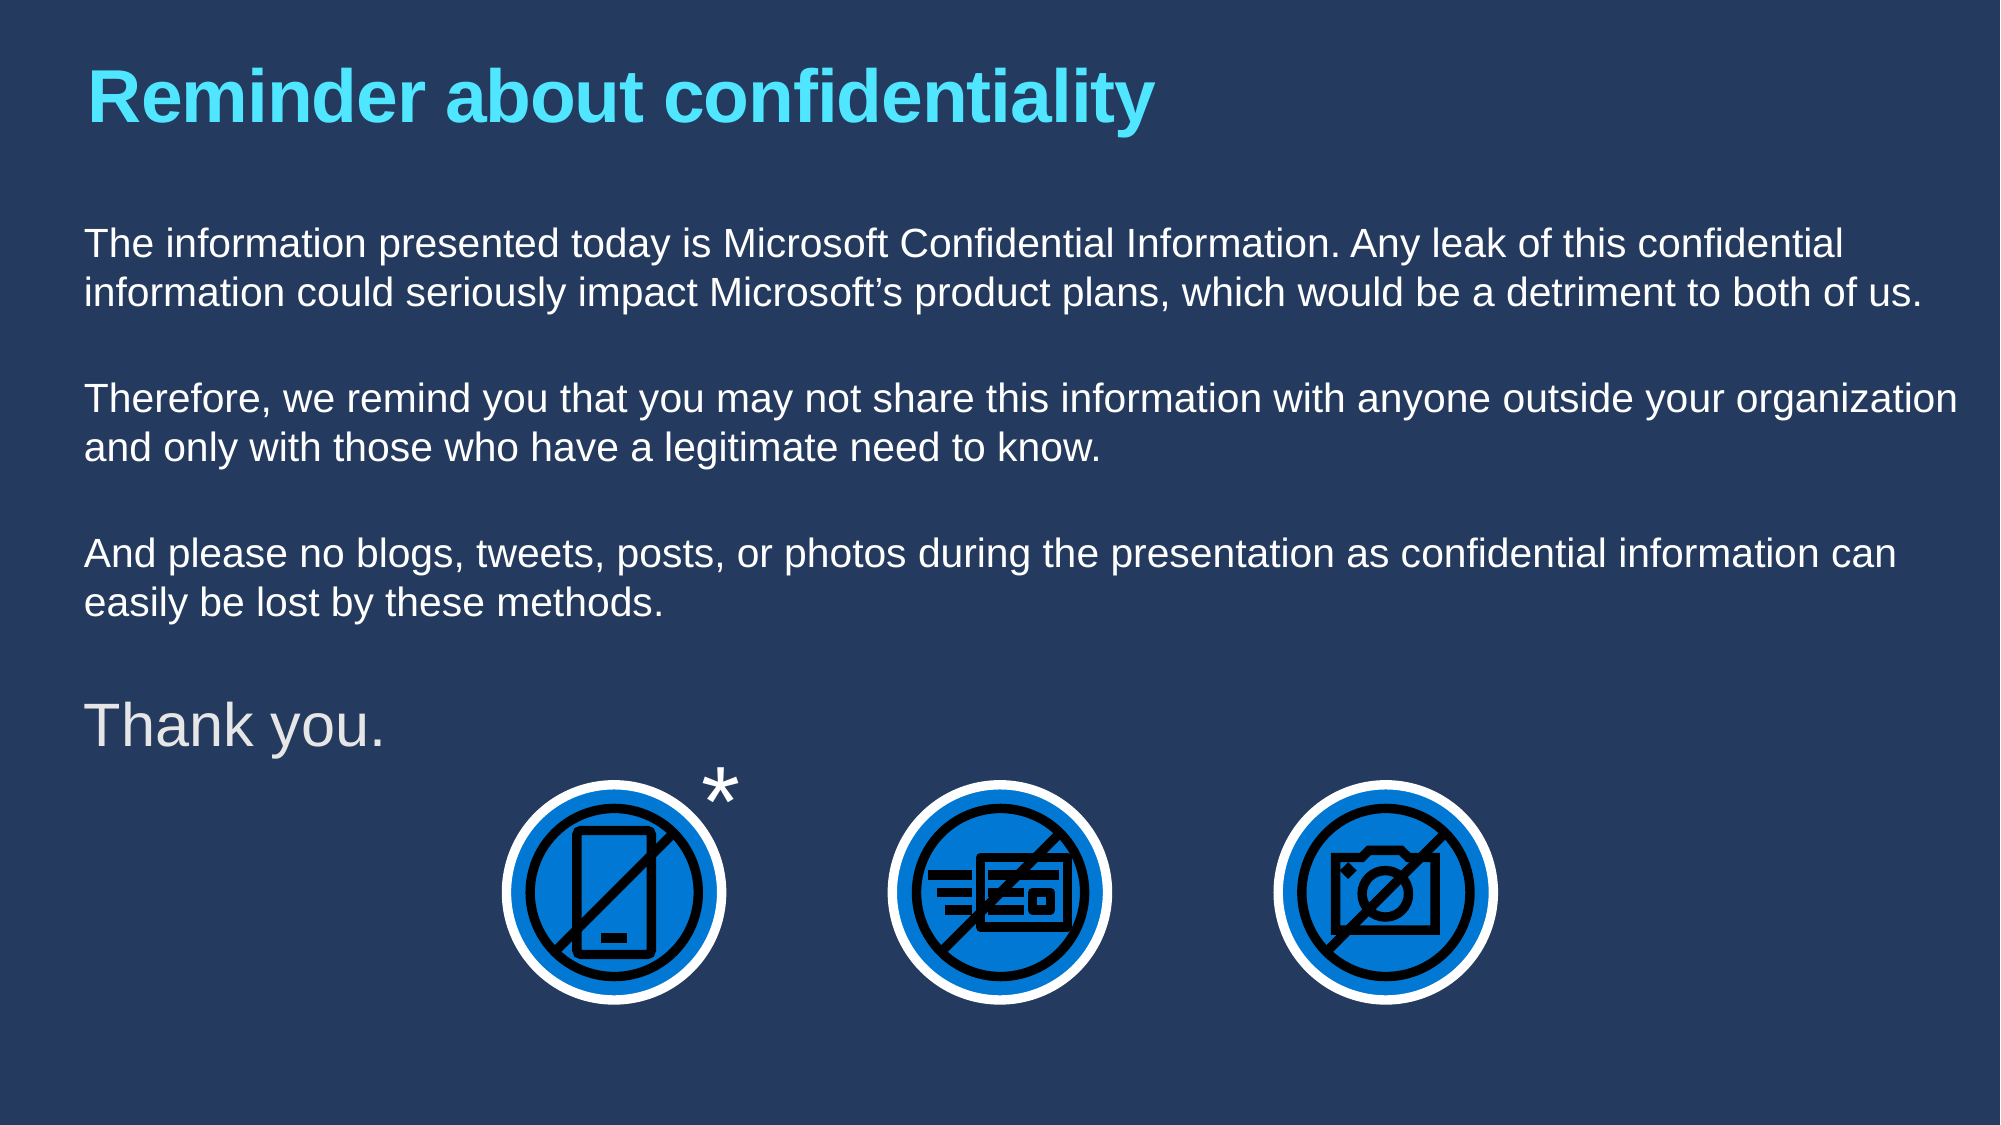

Place these two slides following session title slide, before content.
Reminder about confidentiality
The information presented today is Microsoft Confidential Information. Any leak of this confidential information could seriously impact Microsoft’s product plans, which would be a detriment to both of us.
Therefore, we remind you that you may not share this information with anyone outside your organization and only with those who have a legitimate need to know.
And please no blogs, tweets, posts, or photos during the presentation as confidential information can easily be lost by these methods.
Thank you.
*